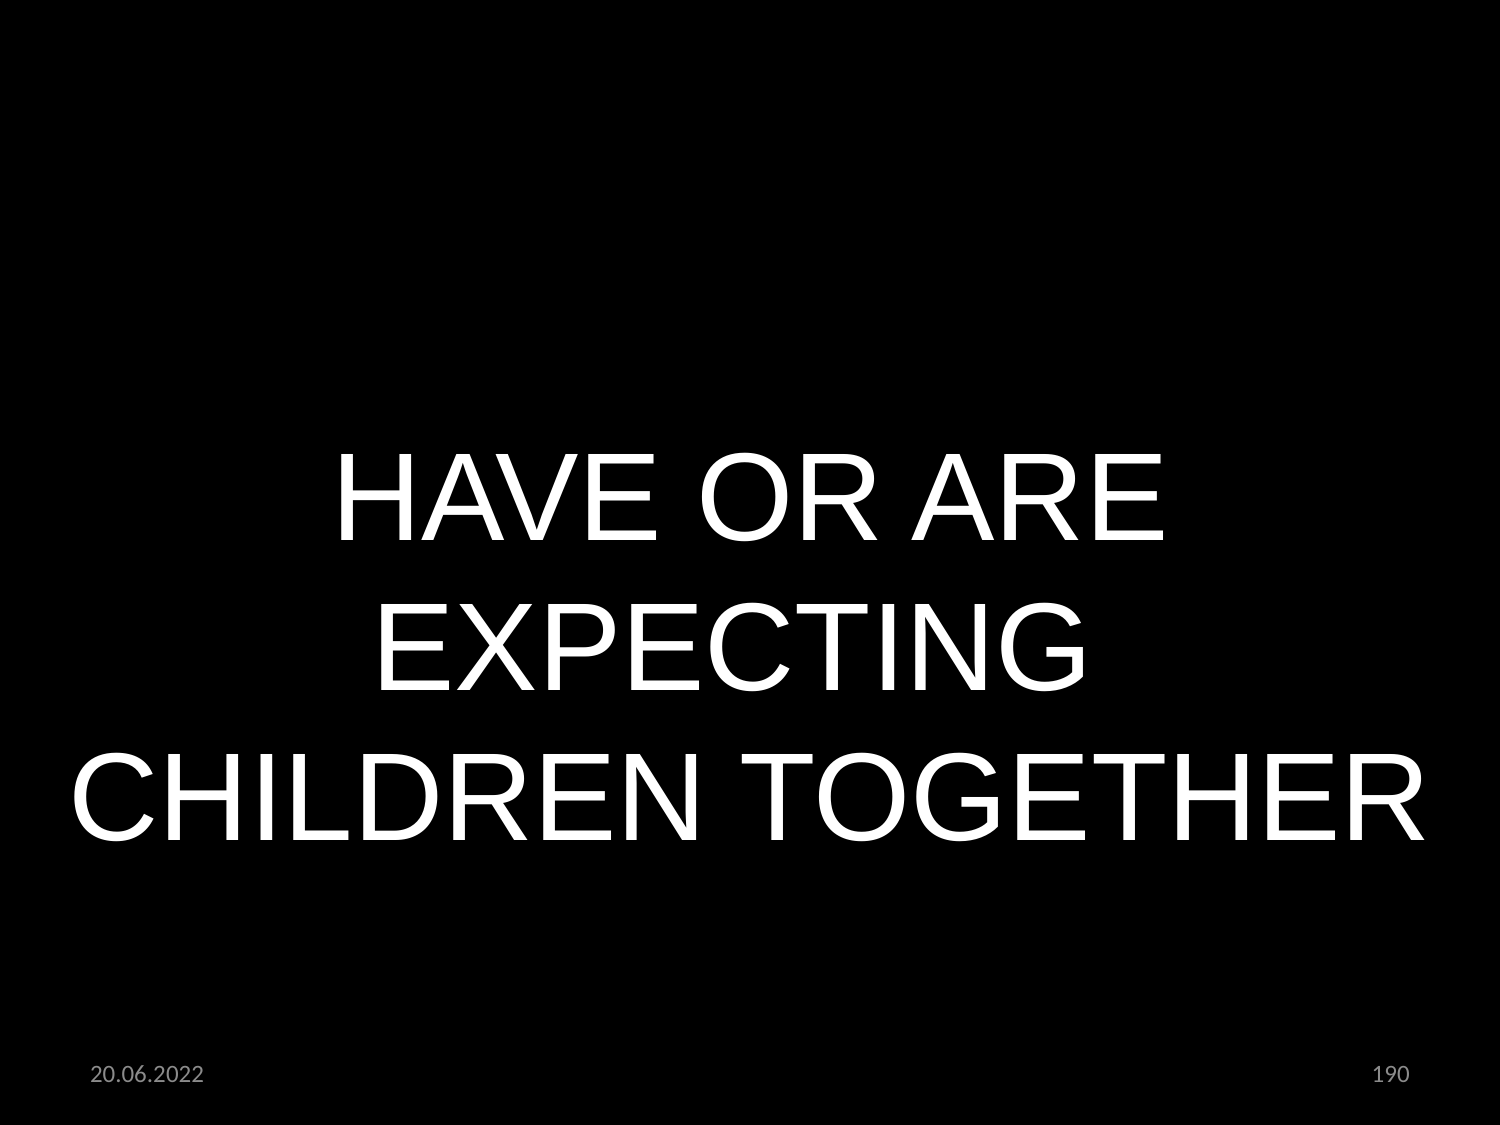

HAVE OR ARE EXPECTING
CHILDREN TOGETHER
20.06.2022
190